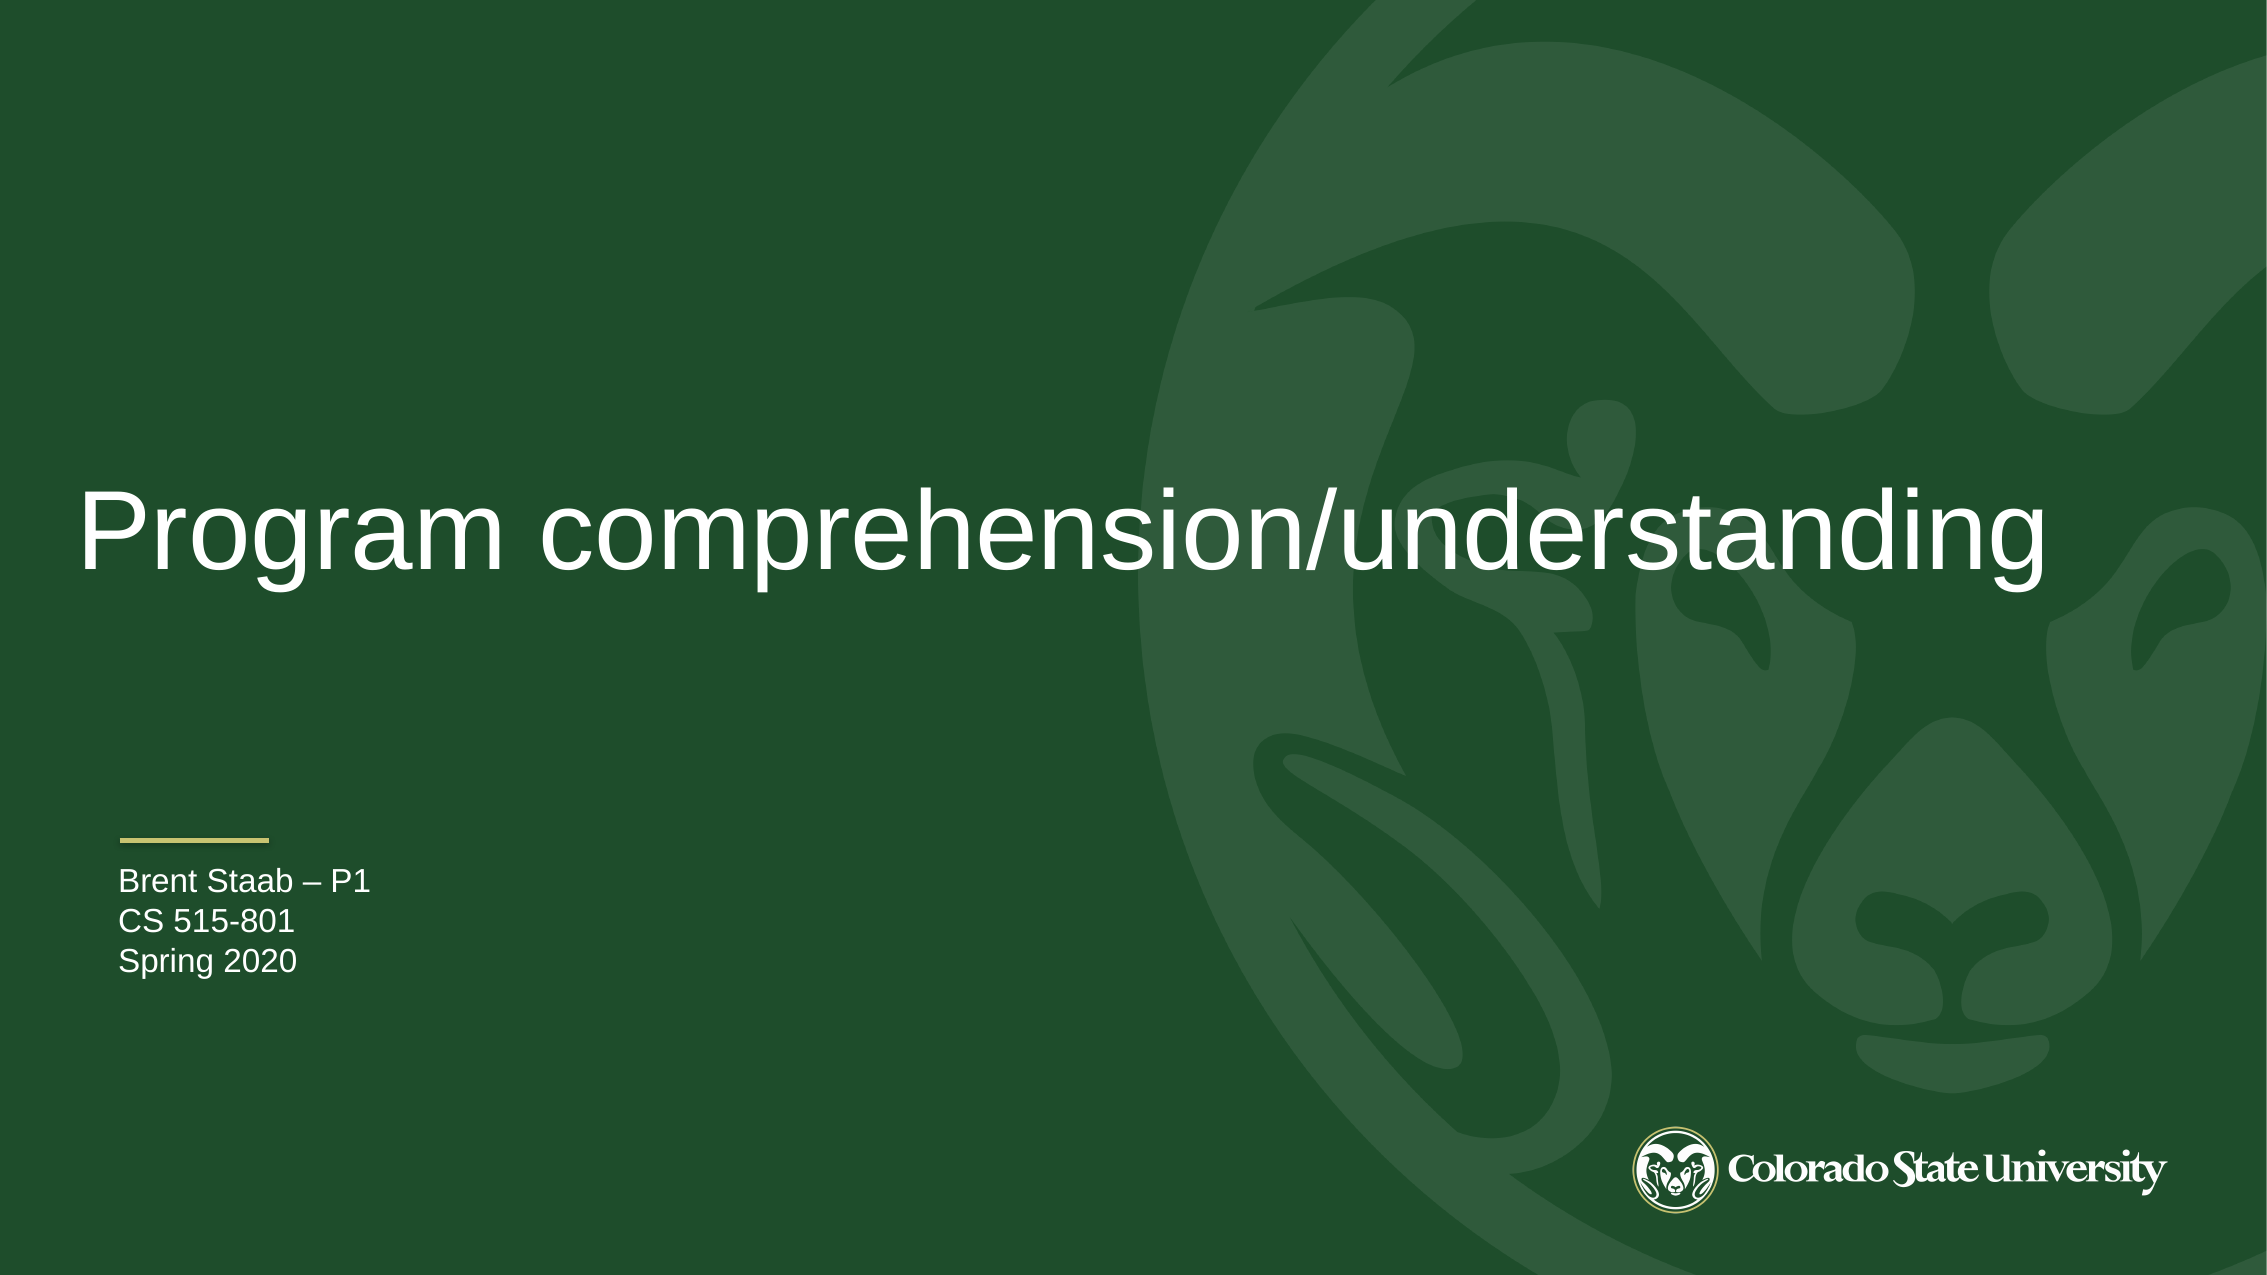

Program comprehension/understanding
Brent Staab – P1
CS 515-801
Spring 2020